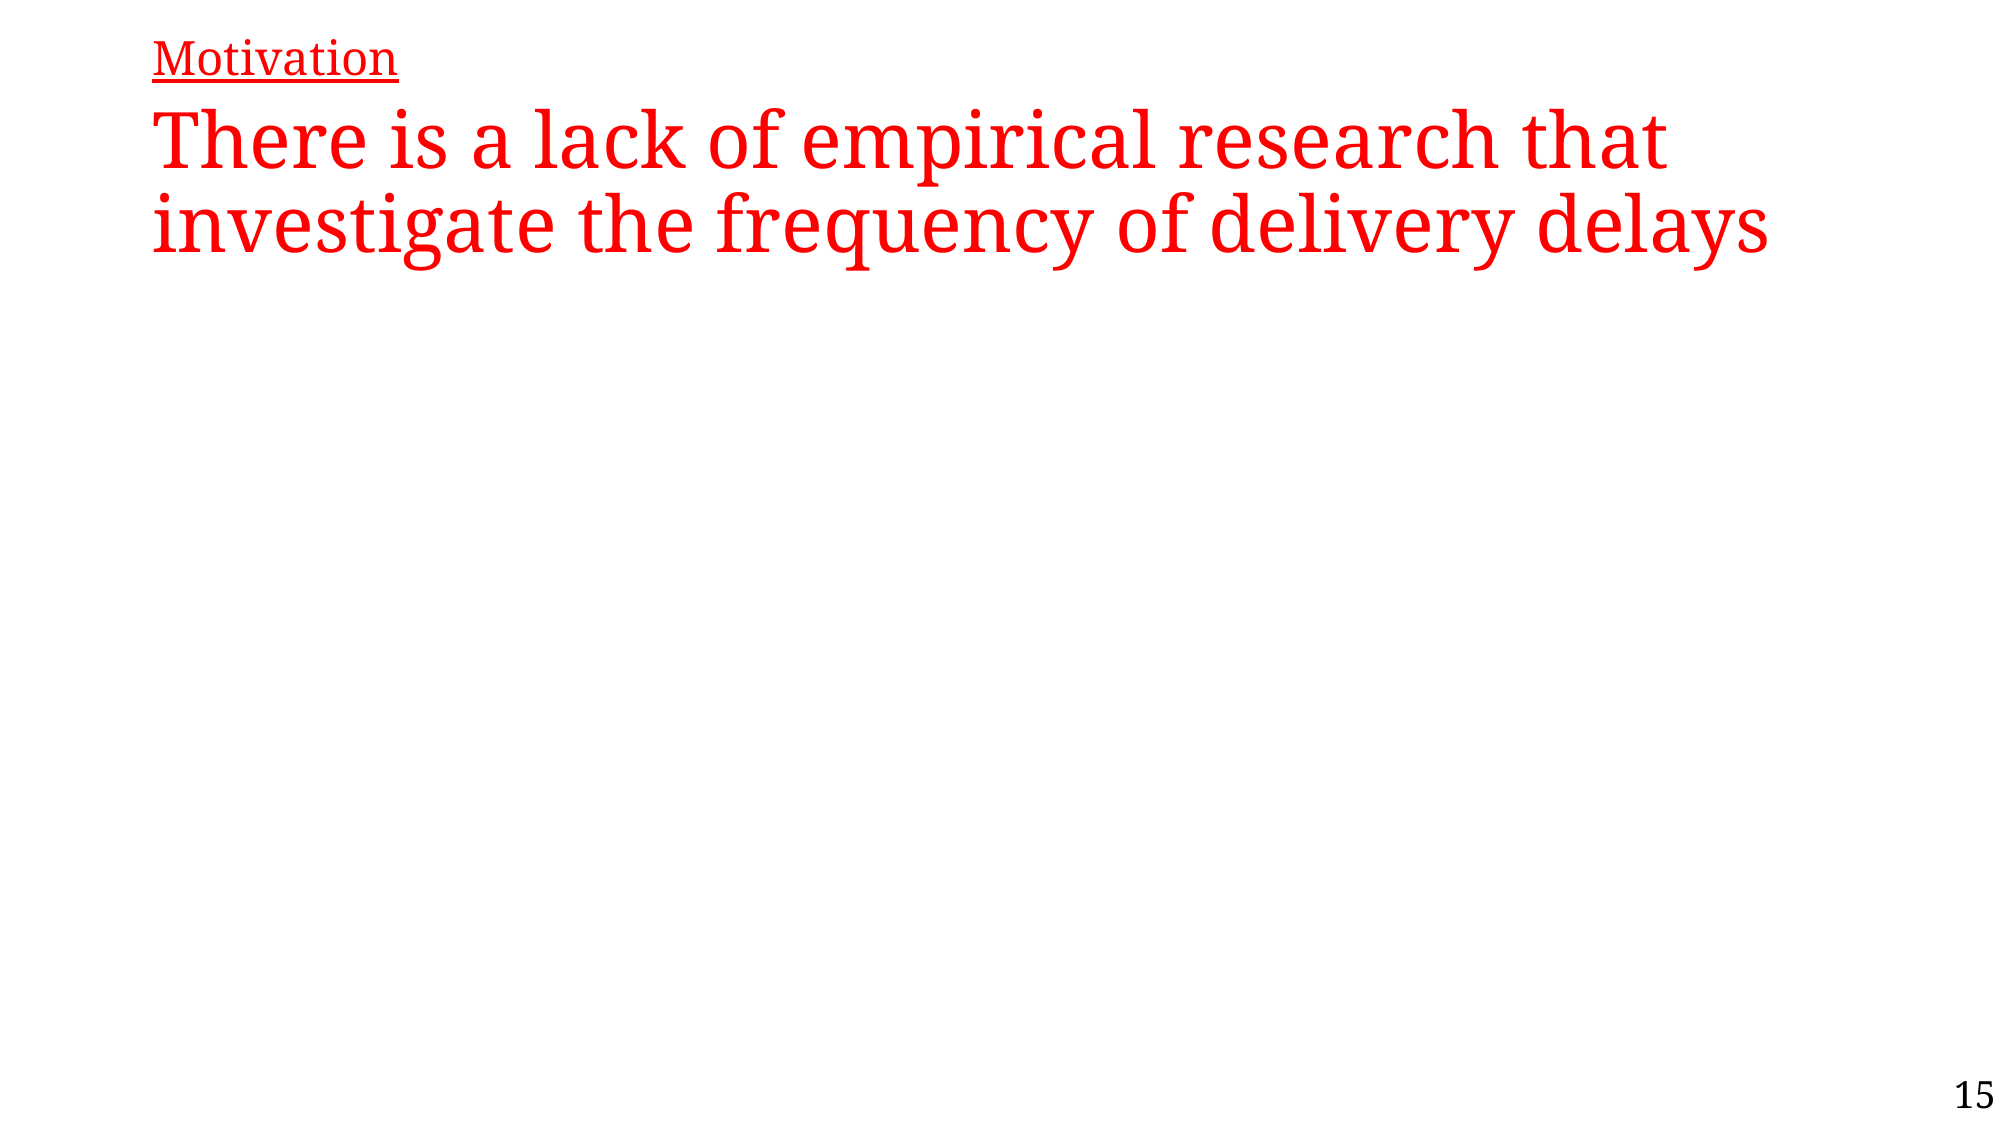

Motivation
# There is a lack of empirical research that investigate the frequency of delivery delays
15